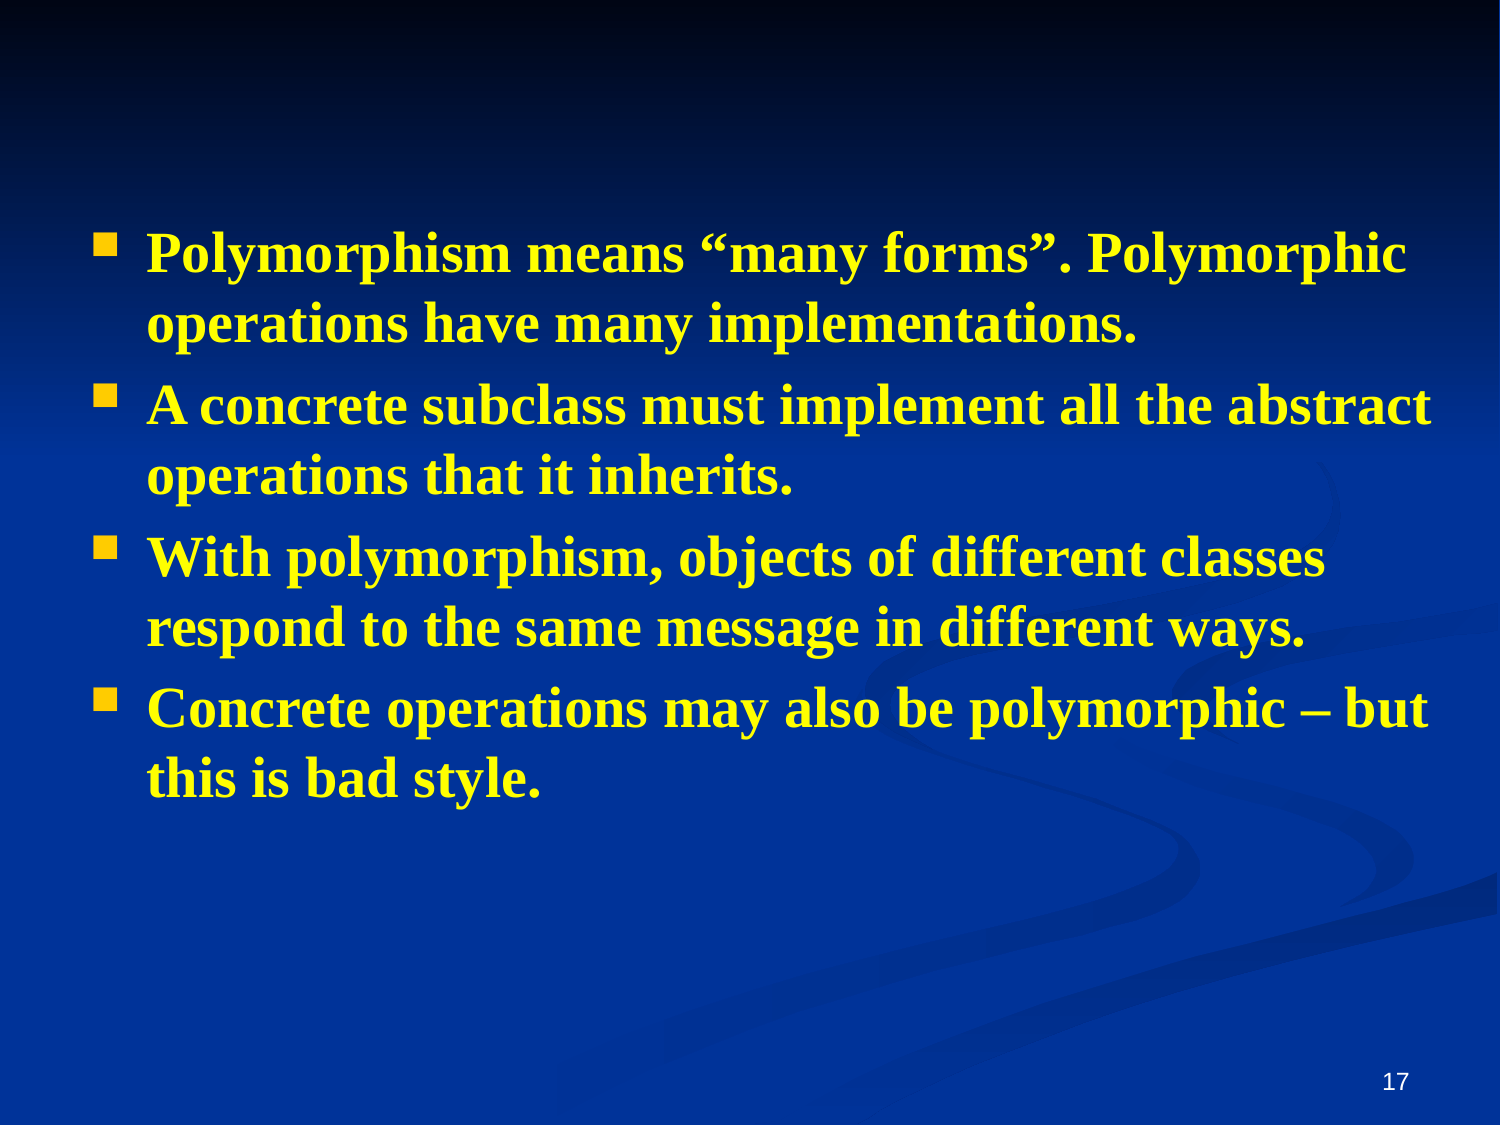

Polymorphism means “many forms”. Polymorphic operations have many implementations.
A concrete subclass must implement all the abstract operations that it inherits.
With polymorphism, objects of different classes respond to the same message in different ways.
Concrete operations may also be polymorphic – but this is bad style.
17